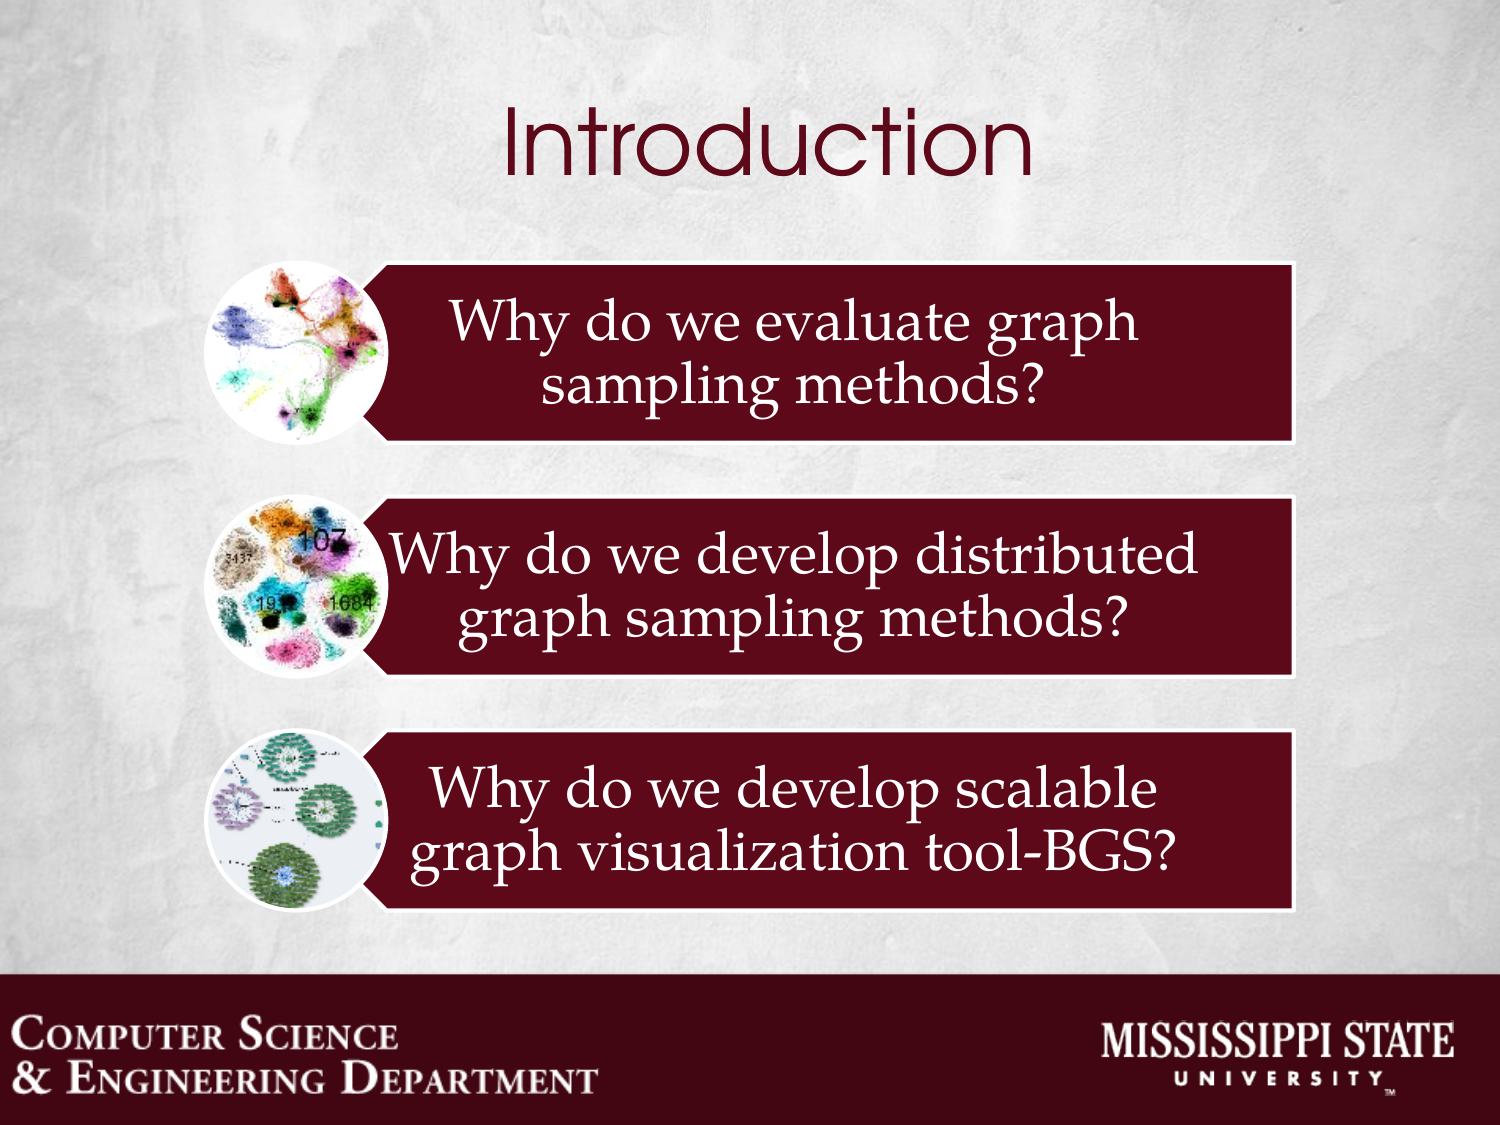

# Introduction
Why do we evaluate graph sampling methods?
Why do we develop distributed graph sampling methods?
Why do we develop scalable graph visualization tool-BGS?